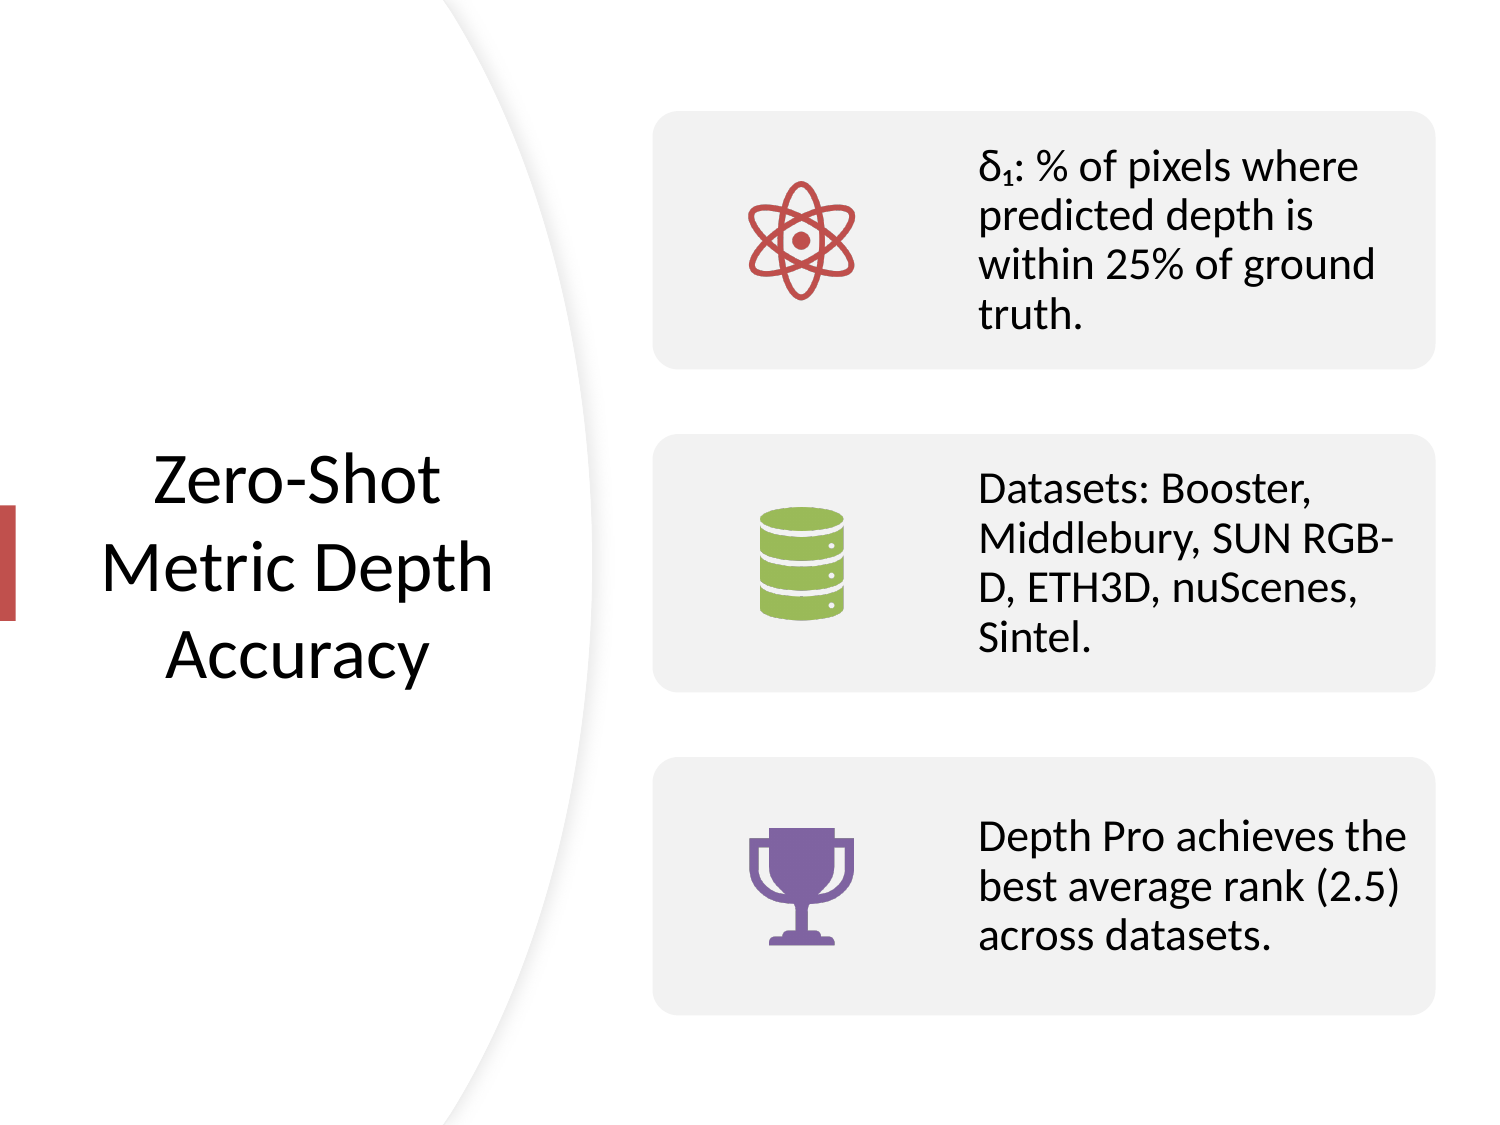

δ₁: % of pixels where predicted depth is within 25% of ground truth.
Datasets: Booster, Middlebury, SUN RGB-D, ETH3D, nuScenes, Sintel.
Depth Pro achieves the best average rank (2.5) across datasets.
# Zero-Shot Metric Depth Accuracy